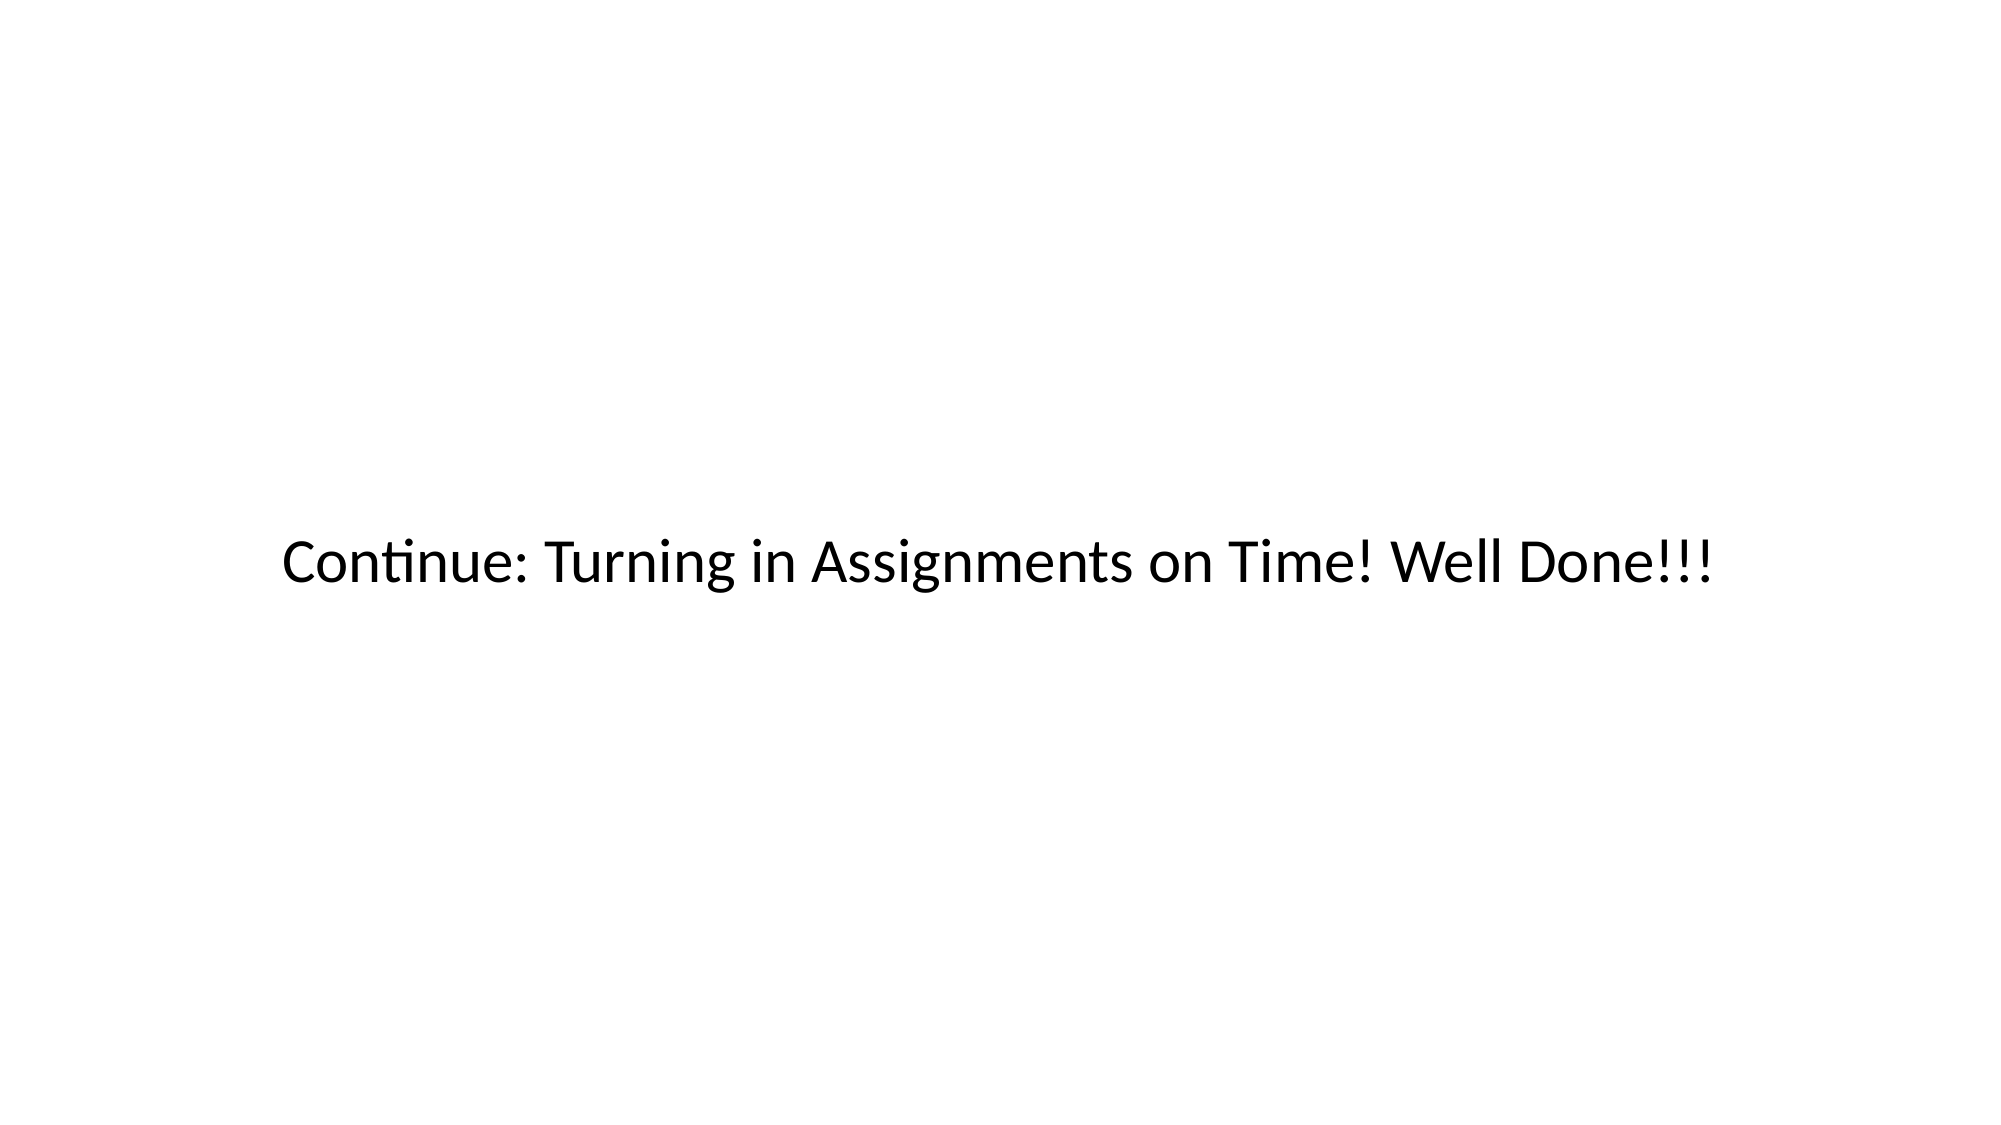

# Continue: Turning in Assignments on Time! Well Done!!!